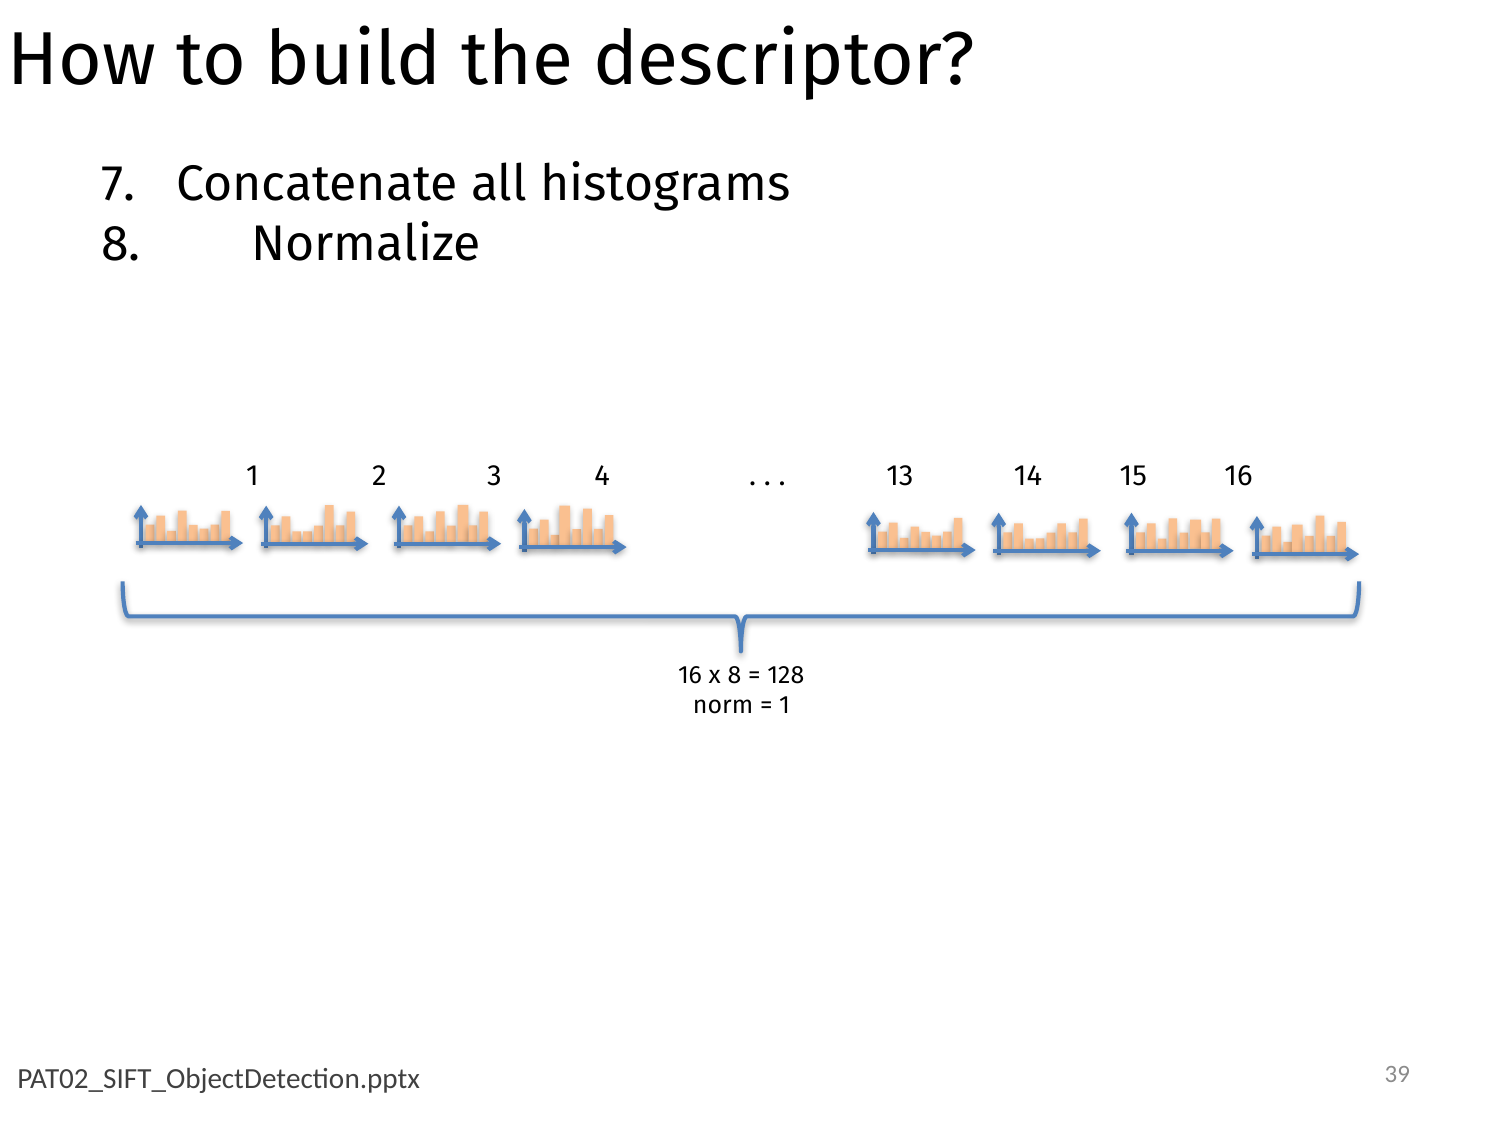

How to build the descriptor?
Concatenate all histograms
8.	Normalize
         2             3            4                  . . .             13             14          15          16

16 x 8 = 128
norm = 1
39
PAT02_SIFT_ObjectDetection.pptx